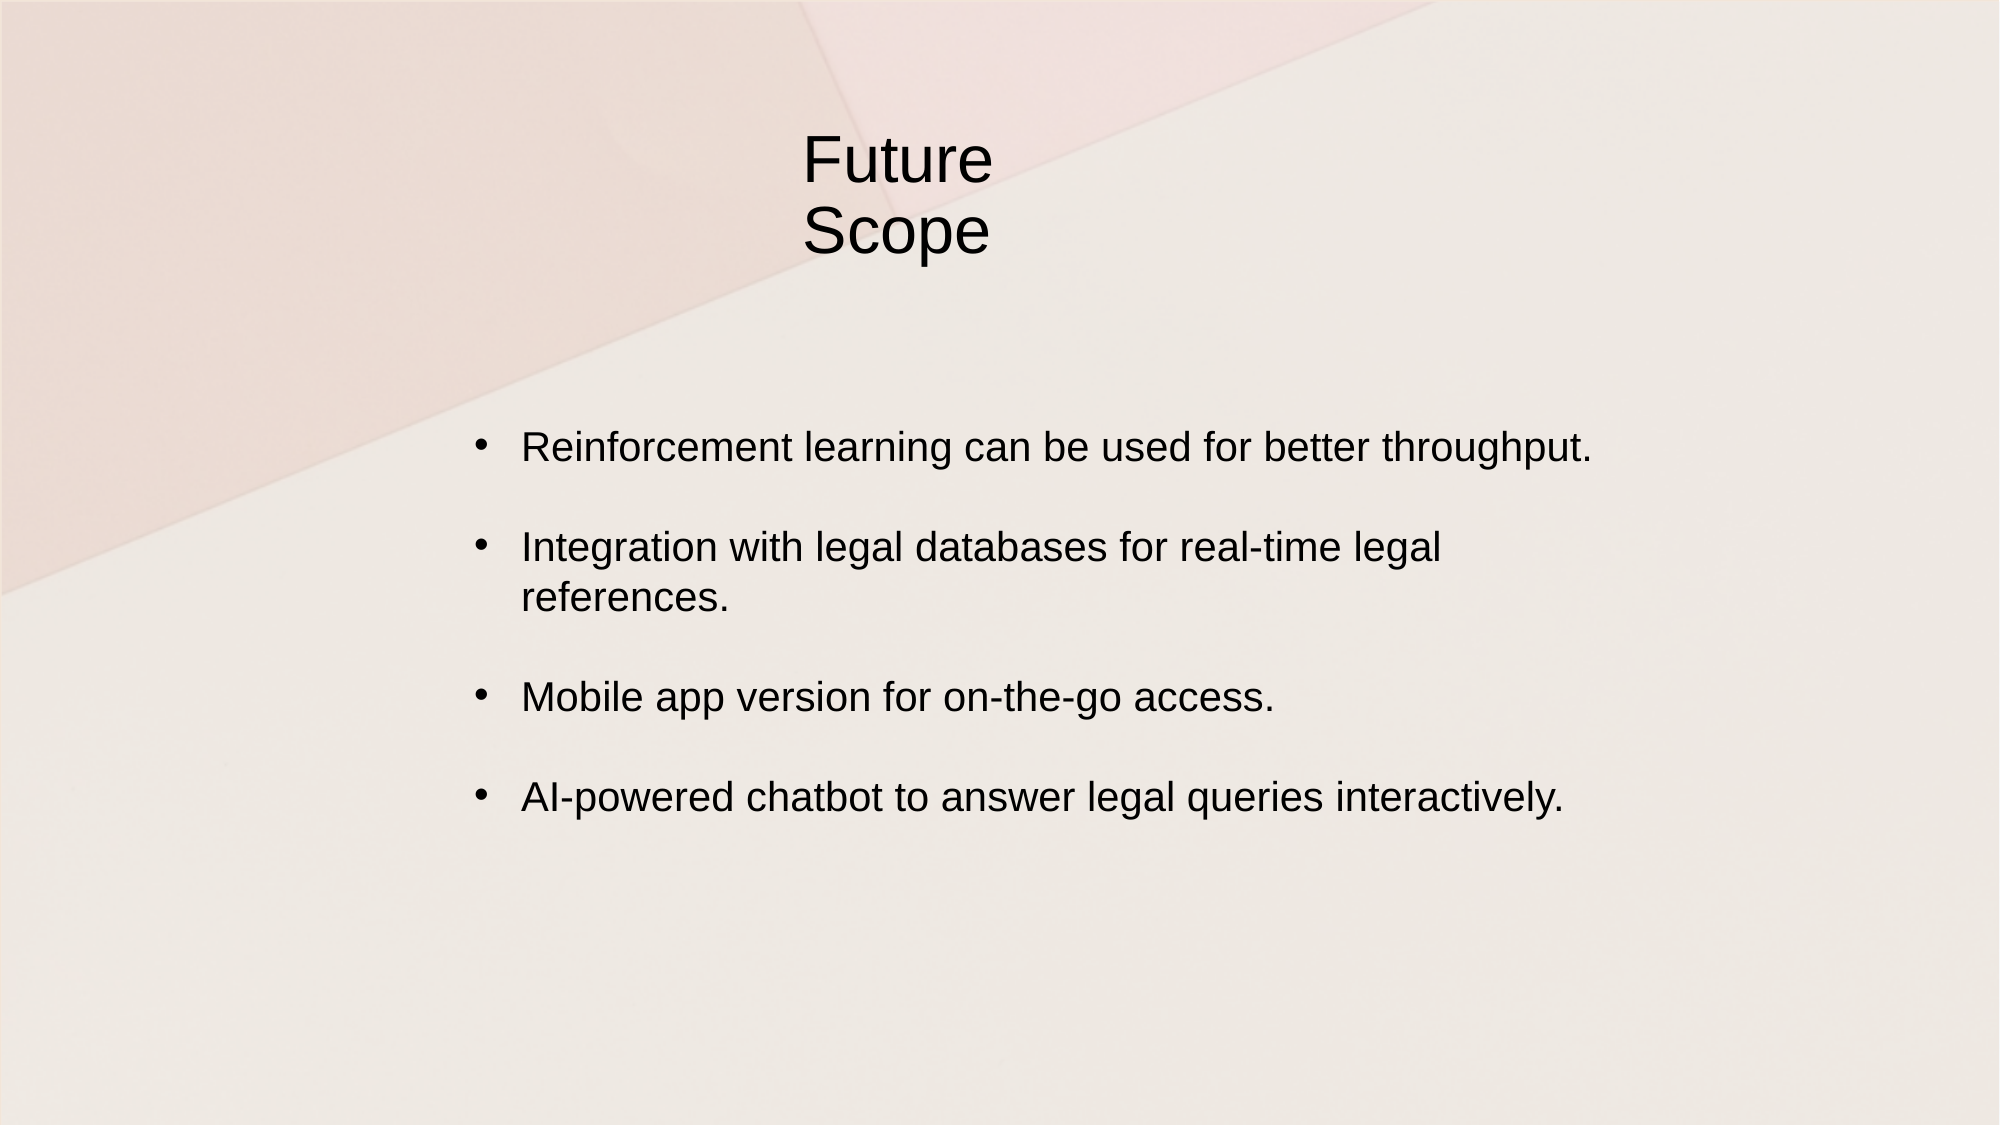

# Future Scope
Reinforcement learning can be used for better throughput.

Integration with legal databases for real-time legal references.

Mobile app version for on-the-go access.

AI-powered chatbot to answer legal queries interactively.